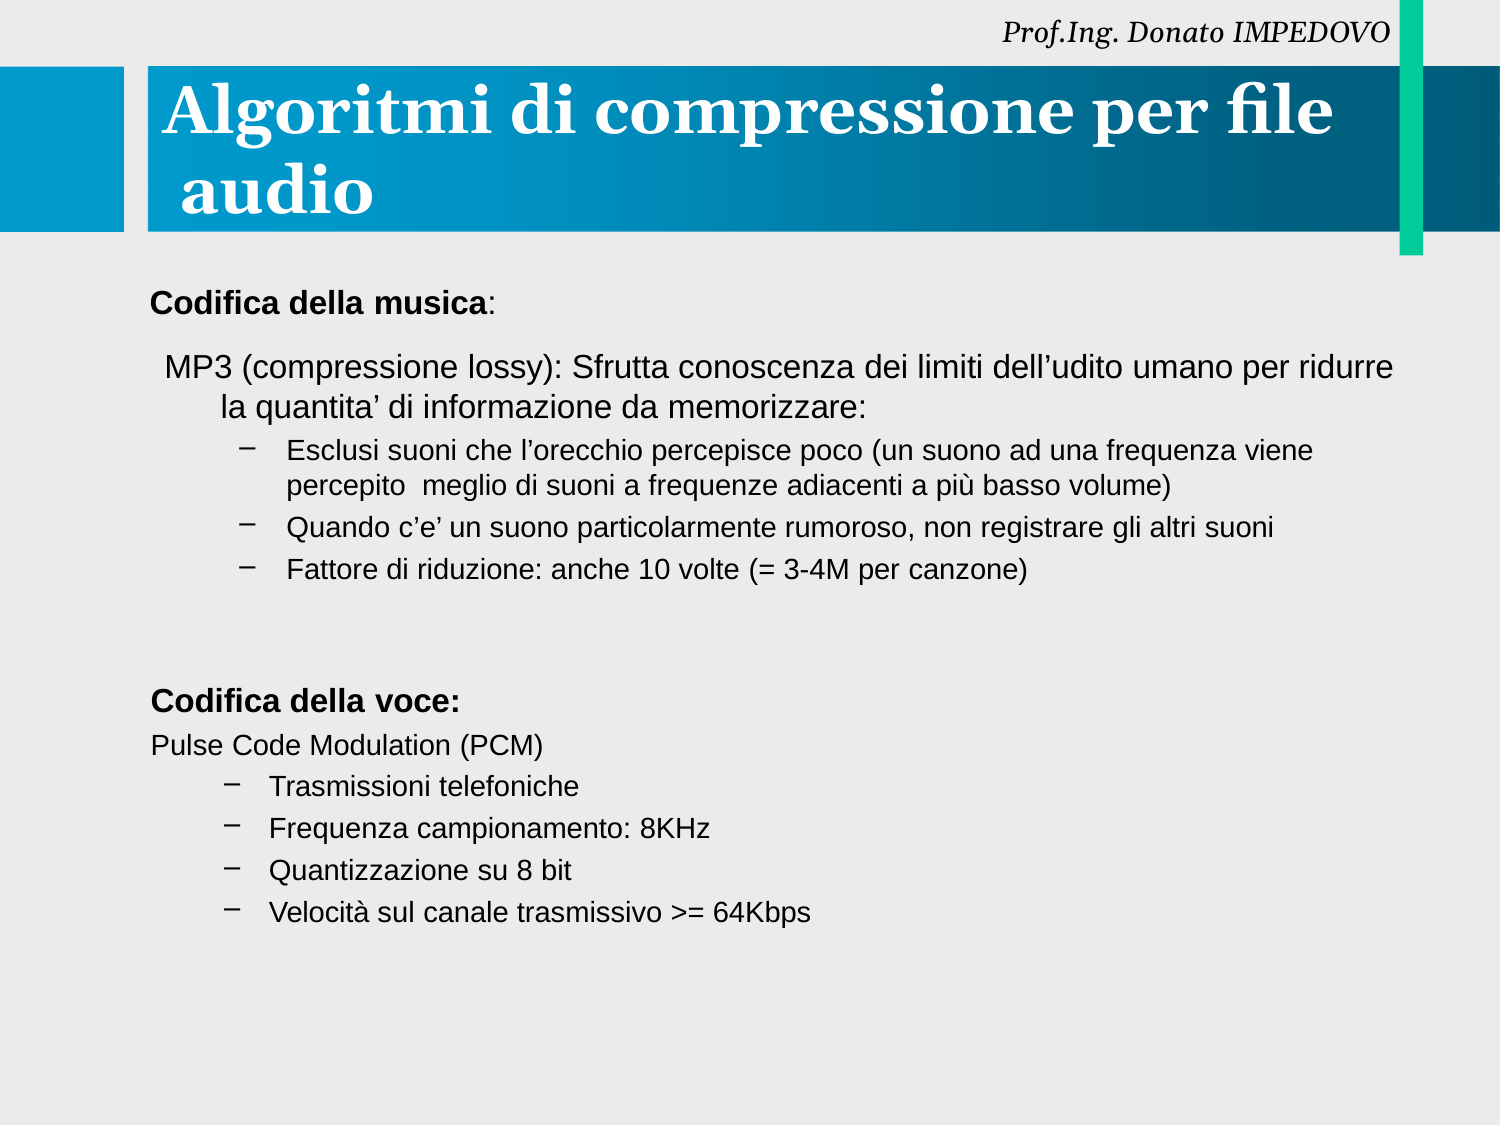

Prof.Ing. Donato IMPEDOVO
# Algoritmi di compressione per file  audio

Codifica della musica:
MP3 (compressione lossy): Sfrutta conoscenza dei limiti dell’udito umano per ridurre  la quantita’ di informazione da memorizzare:
Esclusi suoni che l’orecchio percepisce poco (un suono ad una frequenza viene percepito  meglio di suoni a frequenze adiacenti a più basso volume)
Quando c’e’ un suono particolarmente rumoroso, non registrare gli altri suoni
Fattore di riduzione: anche 10 volte (= 3-4M per canzone)

Codifica della voce:
Pulse Code Modulation (PCM)
Trasmissioni telefoniche
Frequenza campionamento: 8KHz
Quantizzazione su 8 bit
Velocità sul canale trasmissivo >= 64Kbps